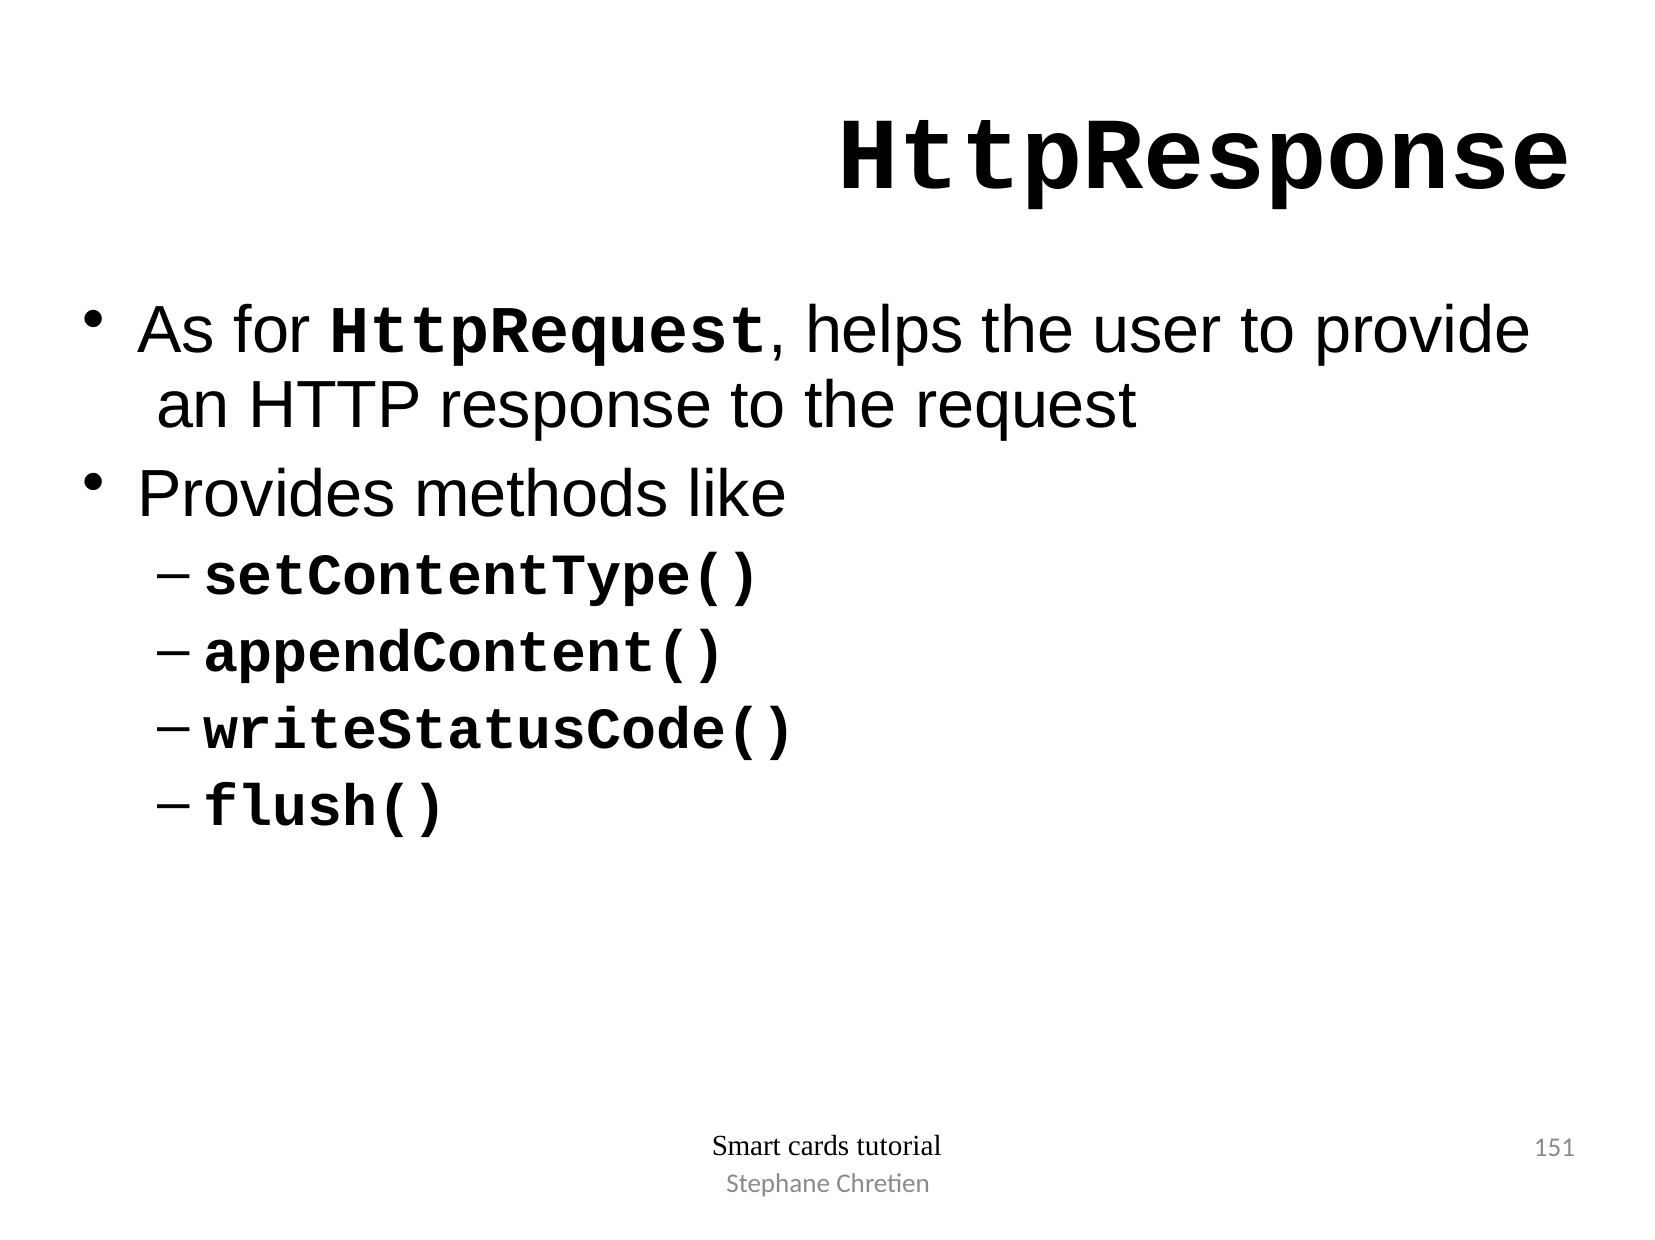

# HttpResponse
As for HttpRequest, helps the user to provide  an HTTP response to the request
Provides methods like
setContentType()
appendContent()
writeStatusCode()
flush()
151
Smart cards tutorial
Stephane Chretien